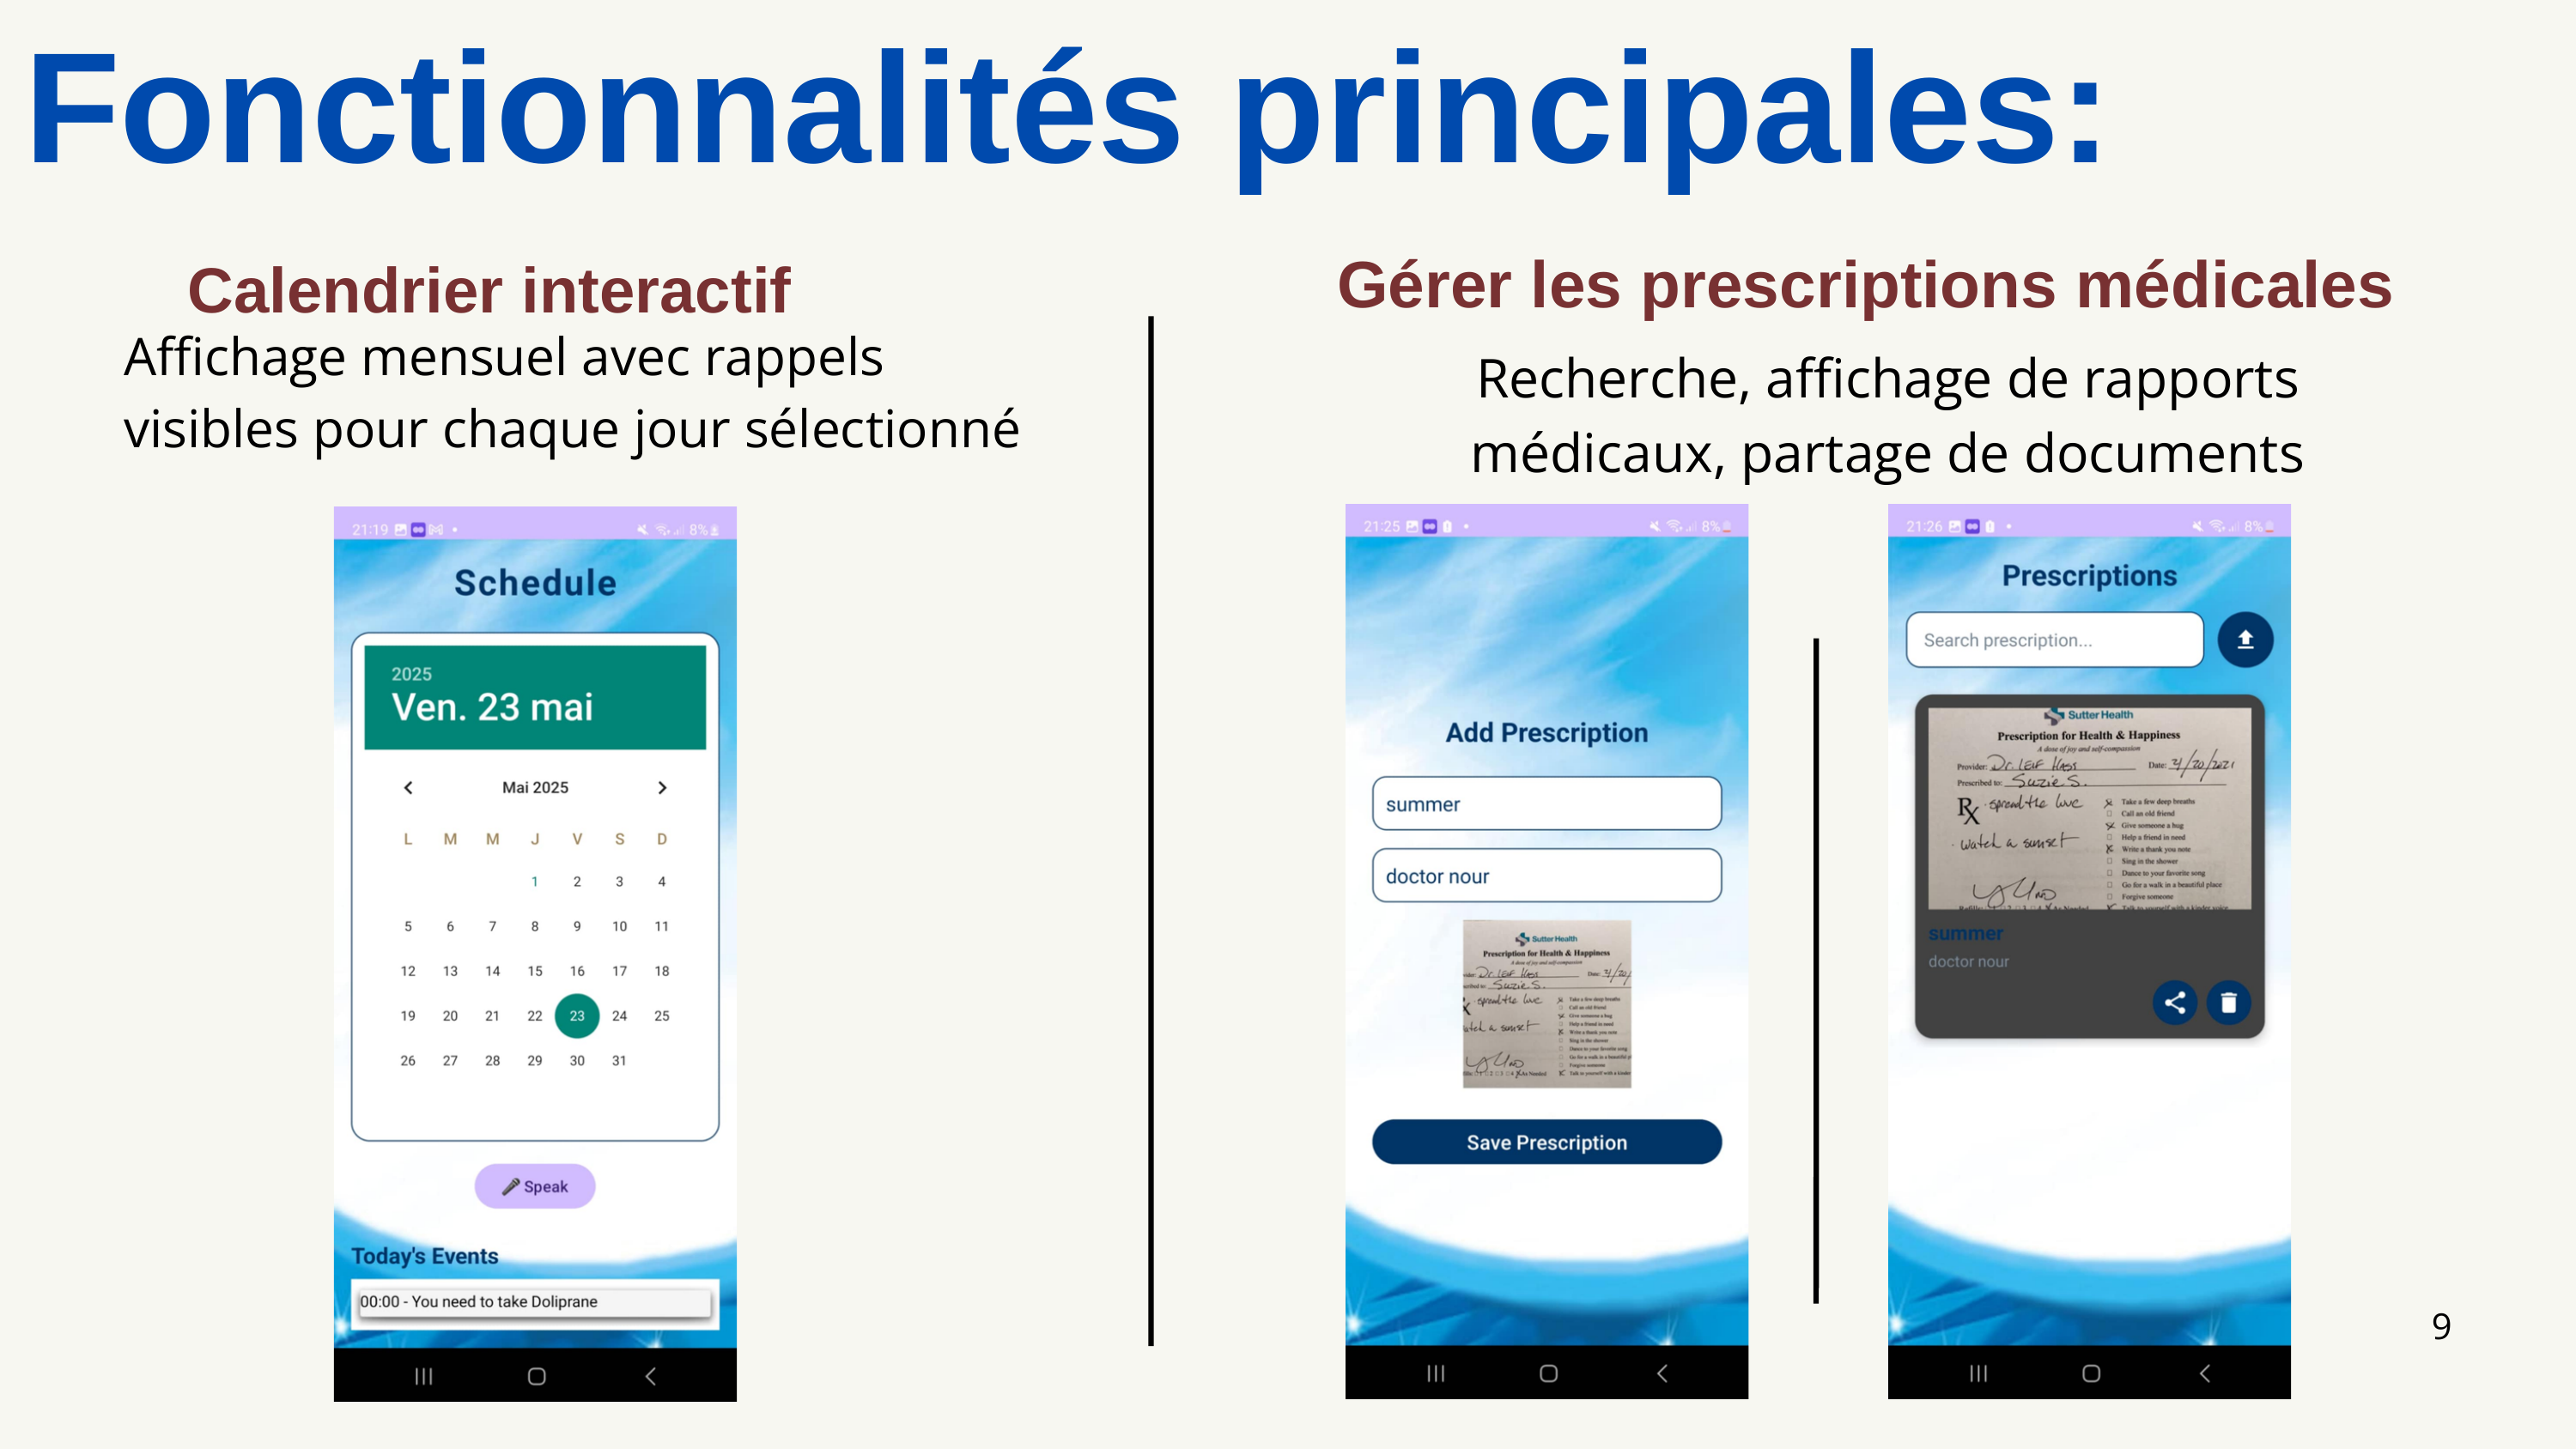

Fonctionnalités principales:
Gérer les prescriptions médicales
Calendrier interactif
Affichage mensuel avec rappels visibles pour chaque jour sélectionné

Recherche, affichage de rapports médicaux, partage de documents

9